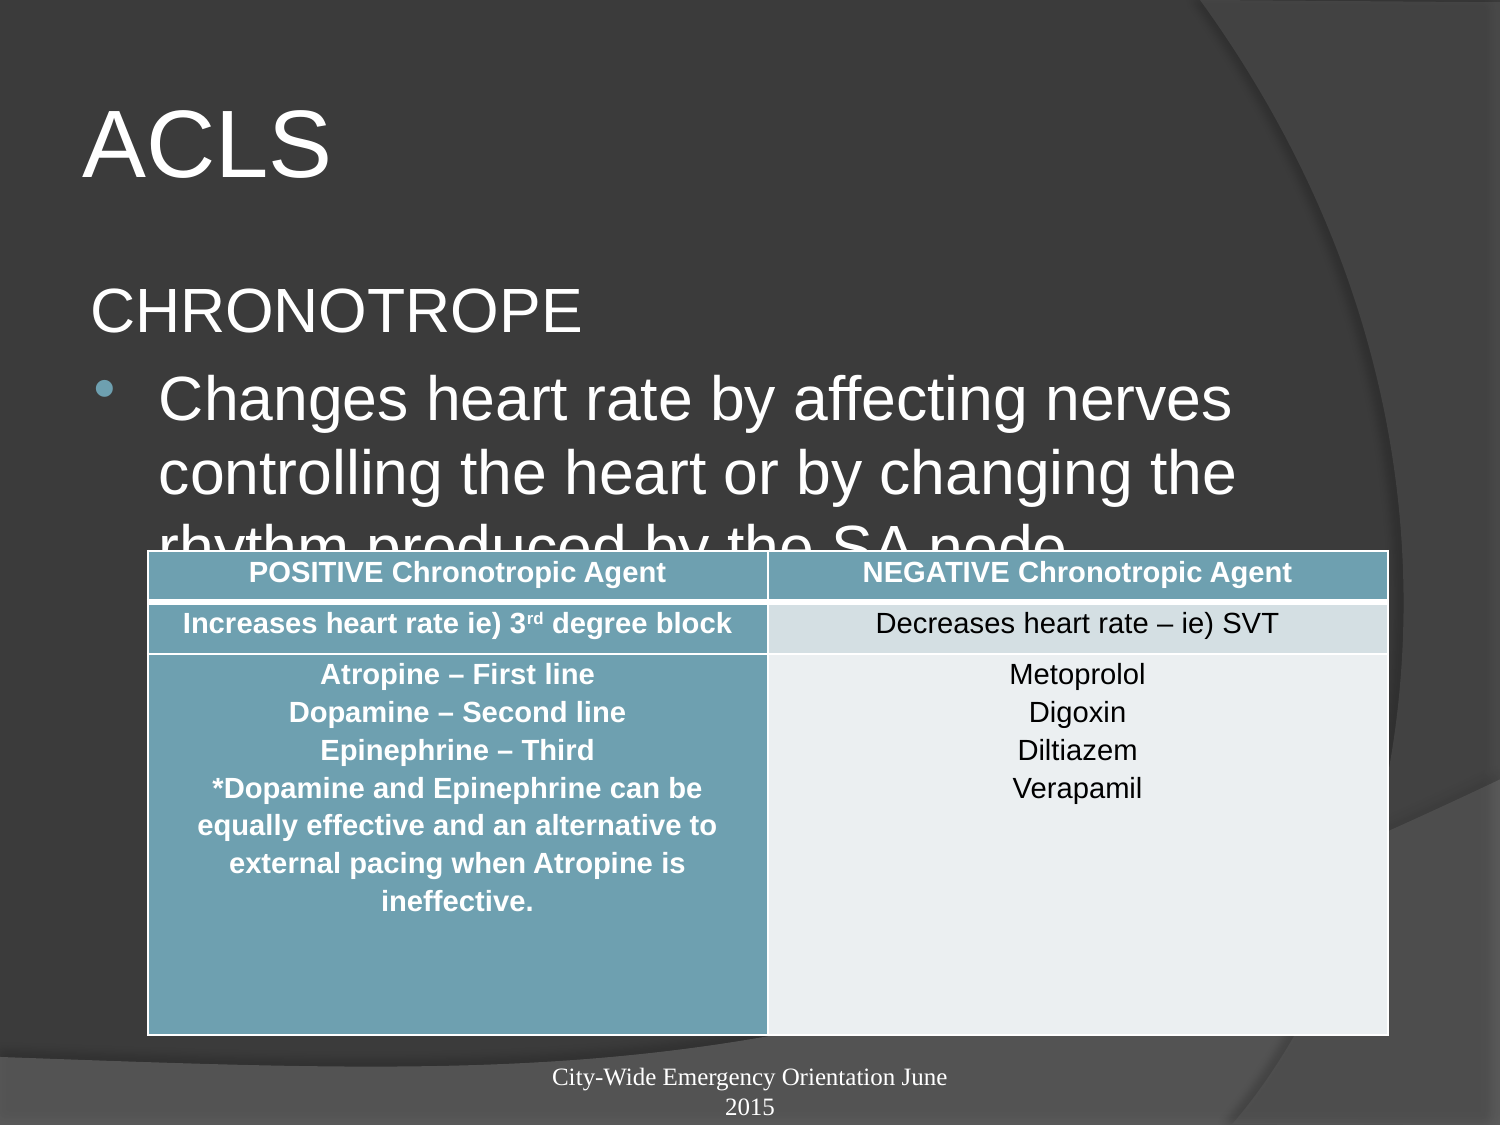

# ACLS
CHRONOTROPE
Changes heart rate by affecting nerves controlling the heart or by changing the rhythm produced by the SA node.

| POSITIVE Chronotropic Agent | NEGATIVE Chronotropic Agent |
| --- | --- |
| Increases heart rate ie) 3rd degree block | Decreases heart rate – ie) SVT |
| Atropine – First line Dopamine – Second line Epinephrine – Third \*Dopamine and Epinephrine can be equally effective and an alternative to external pacing when Atropine is ineffective. | Metoprolol Digoxin Diltiazem Verapamil |
City-Wide Emergency Orientation June 2015